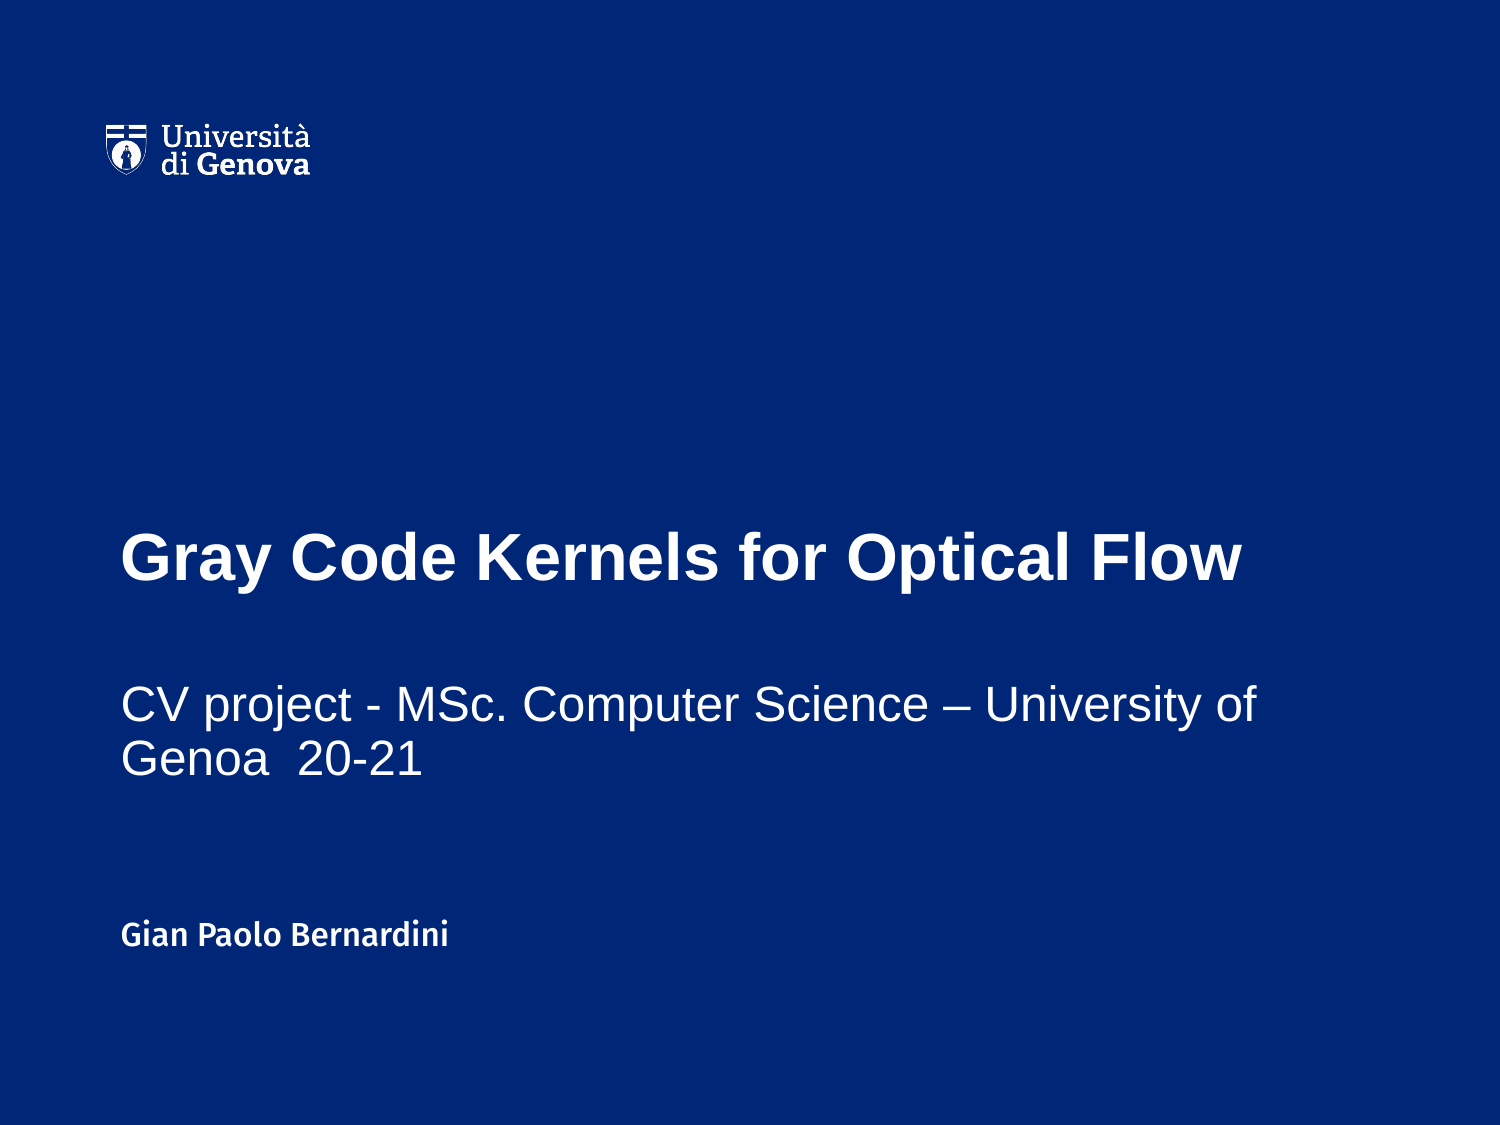

# Gray Code Kernels for Optical Flow
CV project - MSc. Computer Science – University of Genoa  20-21
Gian Paolo Bernardini